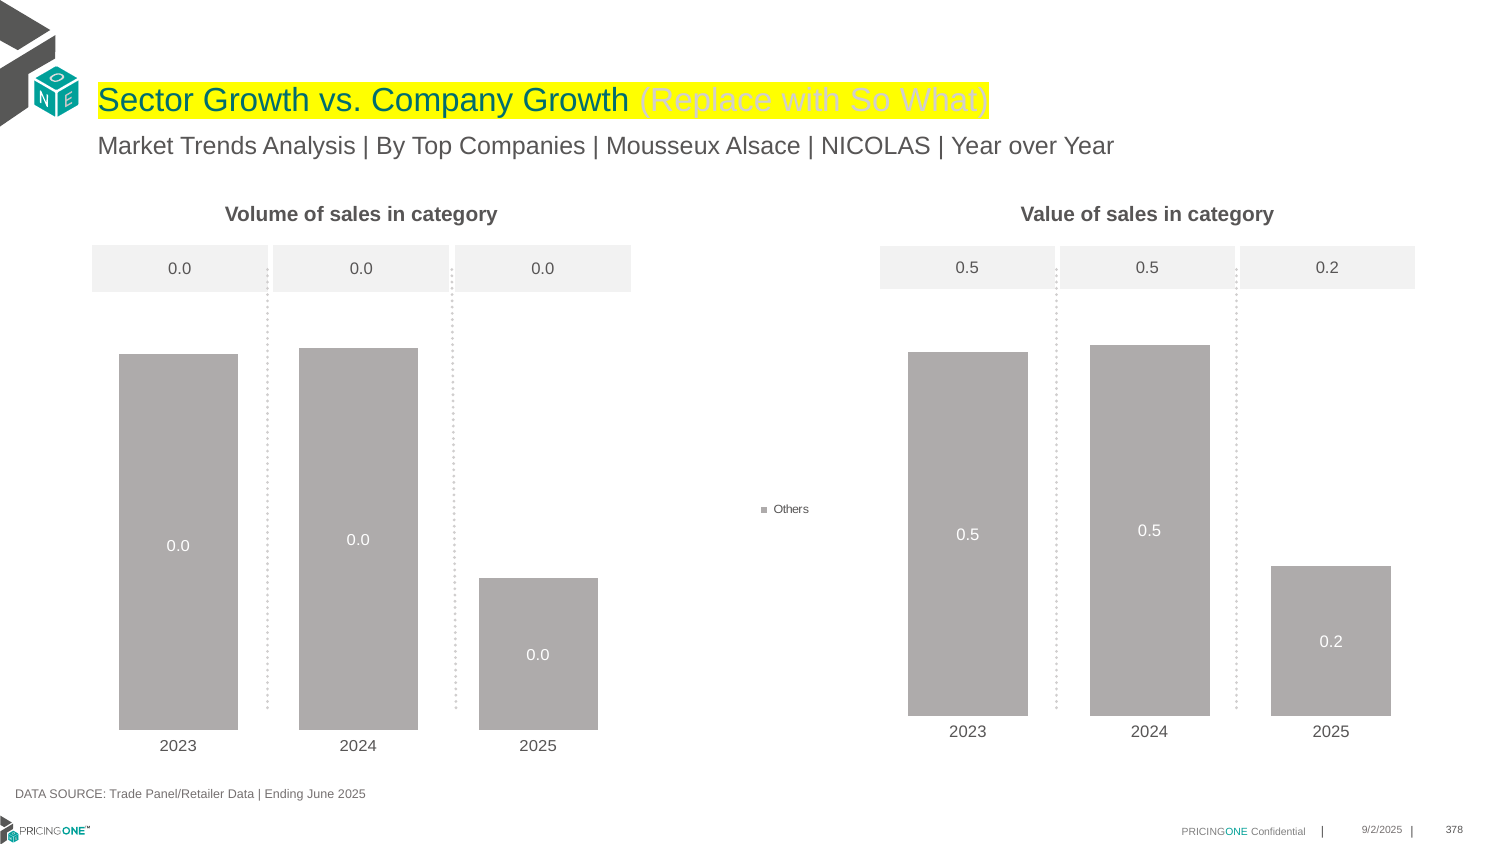

# Sector Growth vs. Company Growth (Replace with So What)
Market Trends Analysis | By Top Companies | Mousseux Alsace | NICOLAS | Year over Year
| Value of sales in category |  |  |
| --- | --- | --- |
| 0.5 | 0.5 | 0.2 |
| Volume of sales in category |  |  |
| --- | --- | --- |
| 0.0 | 0.0 | 0.0 |

### Chart

| Category | Others |
|---|---|
| 2023 | 0.522205 |
| 2024 | 0.533125 |
| 2025 | 0.216088 |

### Chart

| Category | Others |
|---|---|
| 2023 | 0.026068 |
| 2024 | 0.026487 |
| 2025 | 0.010583 |
DATA SOURCE: Trade Panel/Retailer Data | Ending June 2025

9/2/2025
378